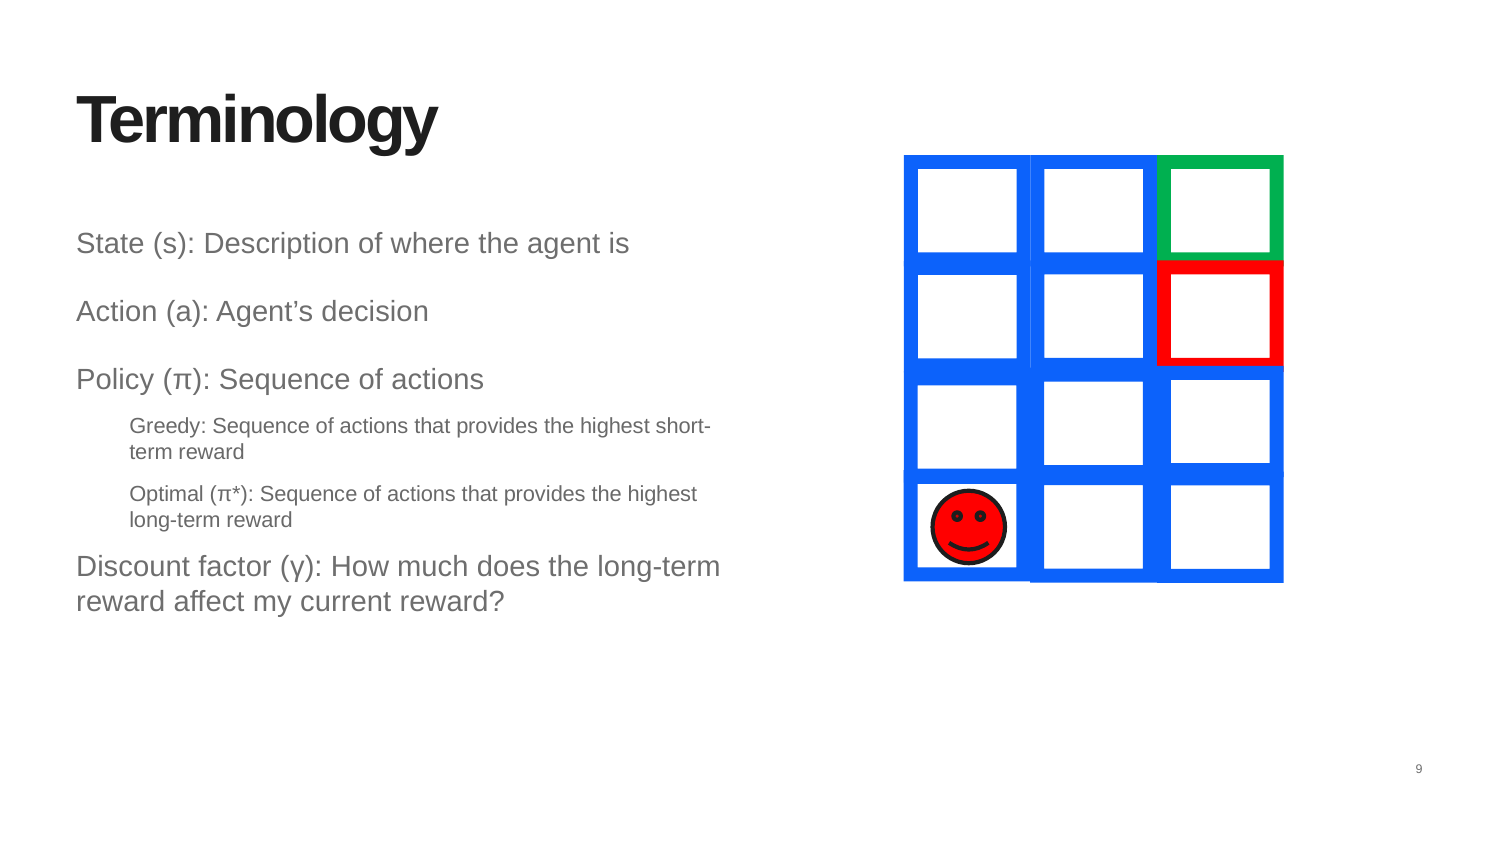

Terminology

State (s): Description of where the agent is
Action (a): Agent’s decision
Policy (π): Sequence of actions
Greedy: Sequence of actions that provides the highest short-term reward
Optimal (π*): Sequence of actions that provides the highest long-term reward
Discount factor (γ): How much does the long-term reward affect my current reward?